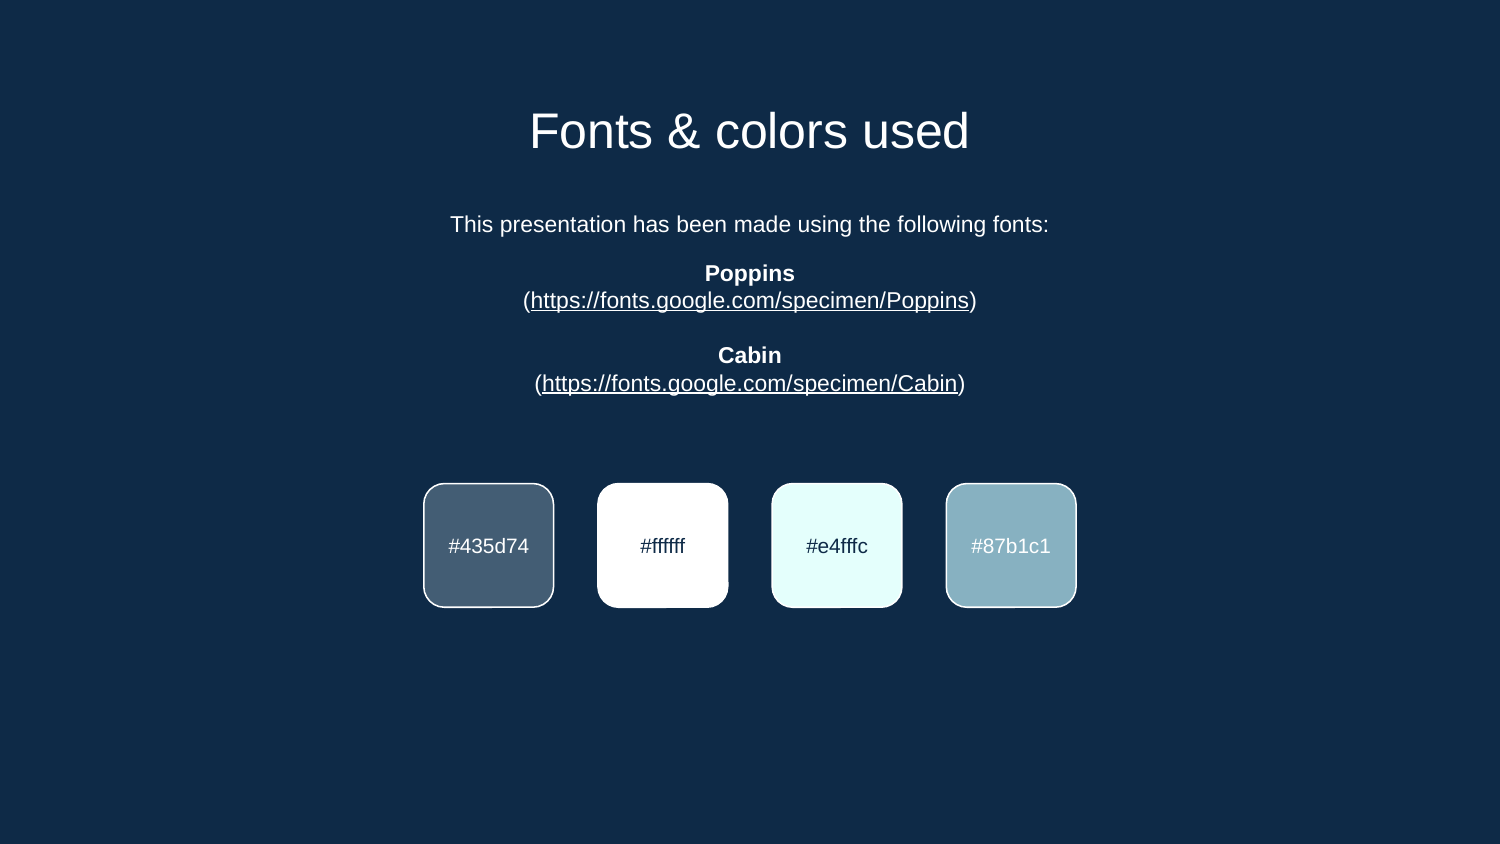

# Fonts & colors used
This presentation has been made using the following fonts:
Poppins
(https://fonts.google.com/specimen/Poppins)

Cabin
(https://fonts.google.com/specimen/Cabin)

#435d74
#ffffff
#e4fffc
#87b1c1